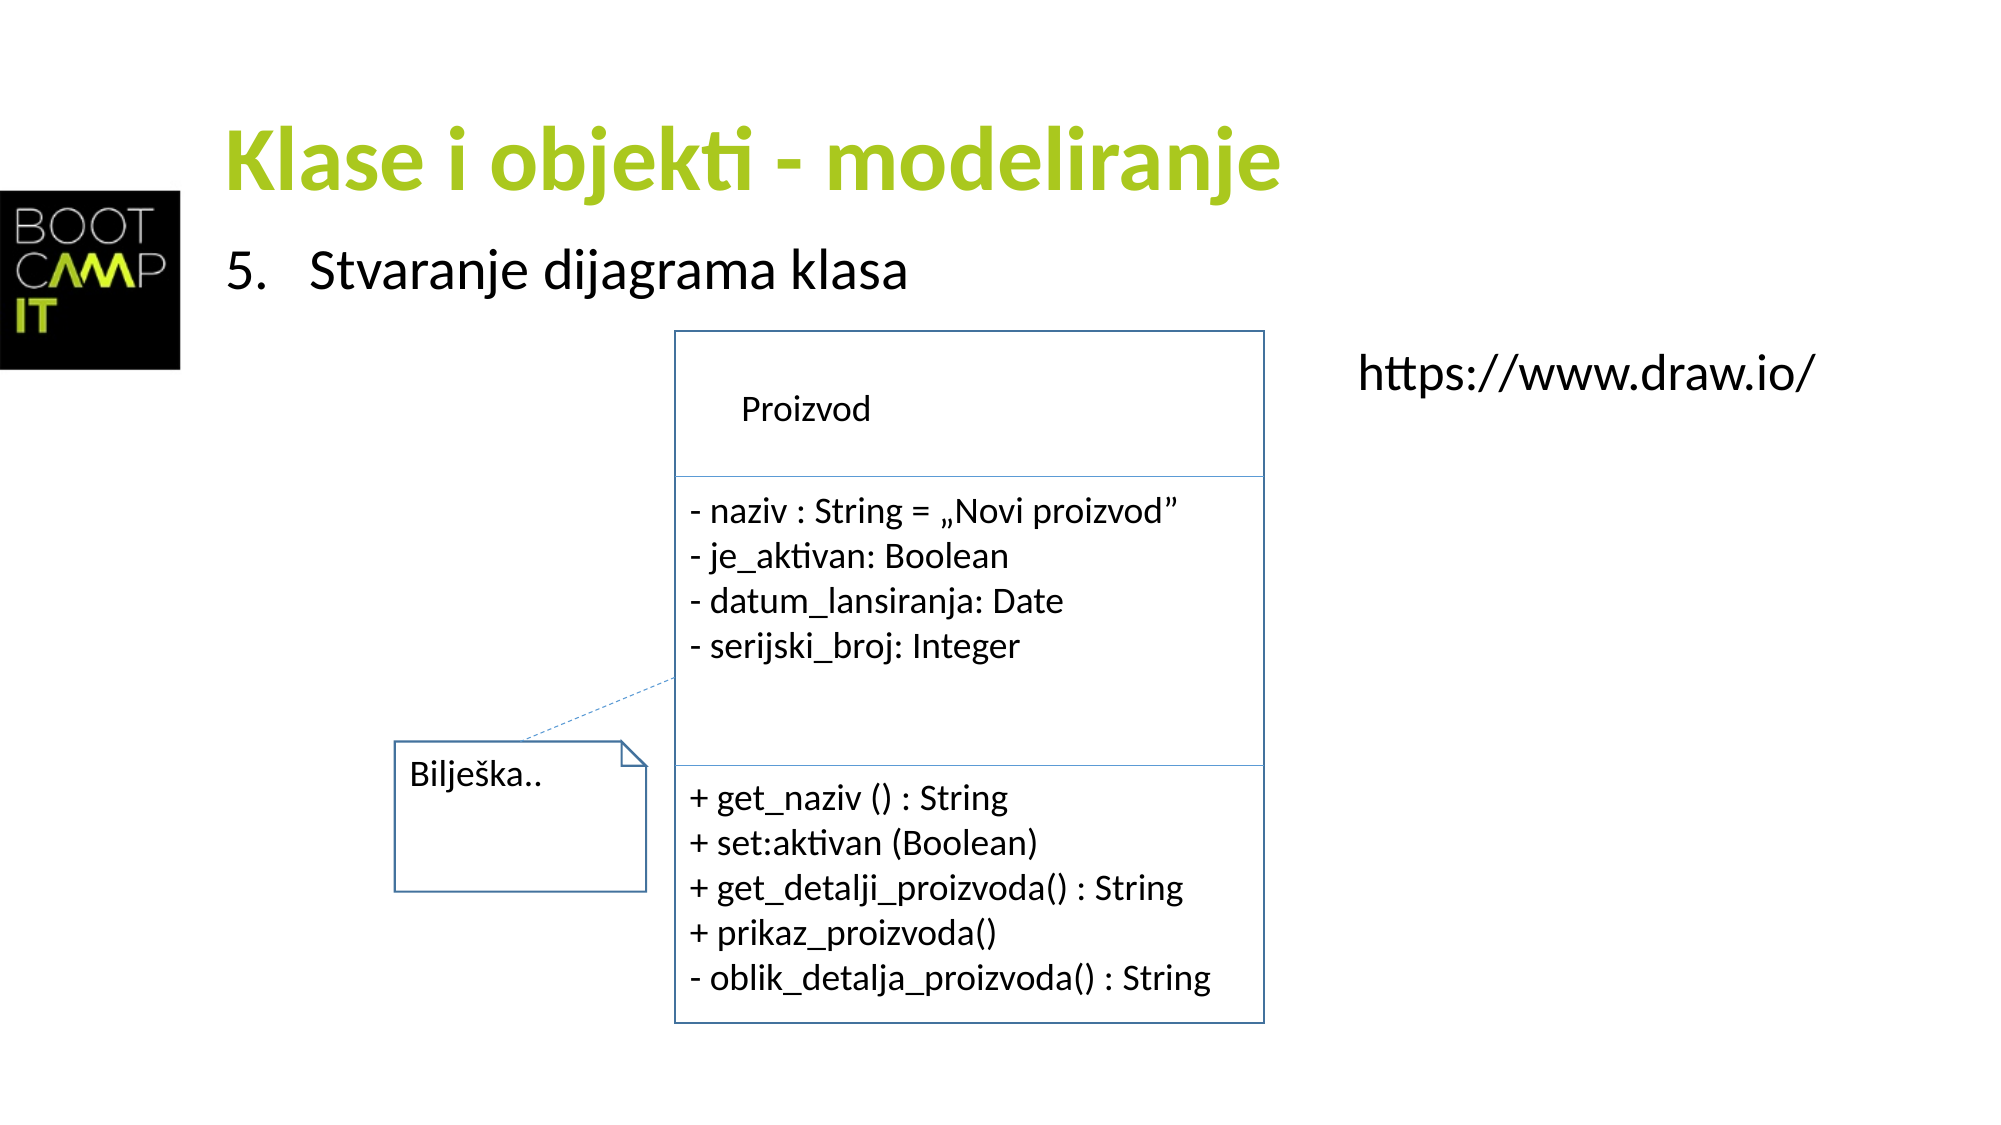

# Klase i objekti - modeliranje
Stvaranje dijagrama klasa

https://www.draw.io/
Proizvod
- naziv : String = „Novi proizvod”
- je_aktivan: Boolean
- datum_lansiranja: Date
- serijski_broj: Integer
Bilješka..

+ get_naziv () : String
+ set:aktivan (Boolean)
+ get_detalji_proizvoda() : String
+ prikaz_proizvoda()
- oblik_detalja_proizvoda() : String